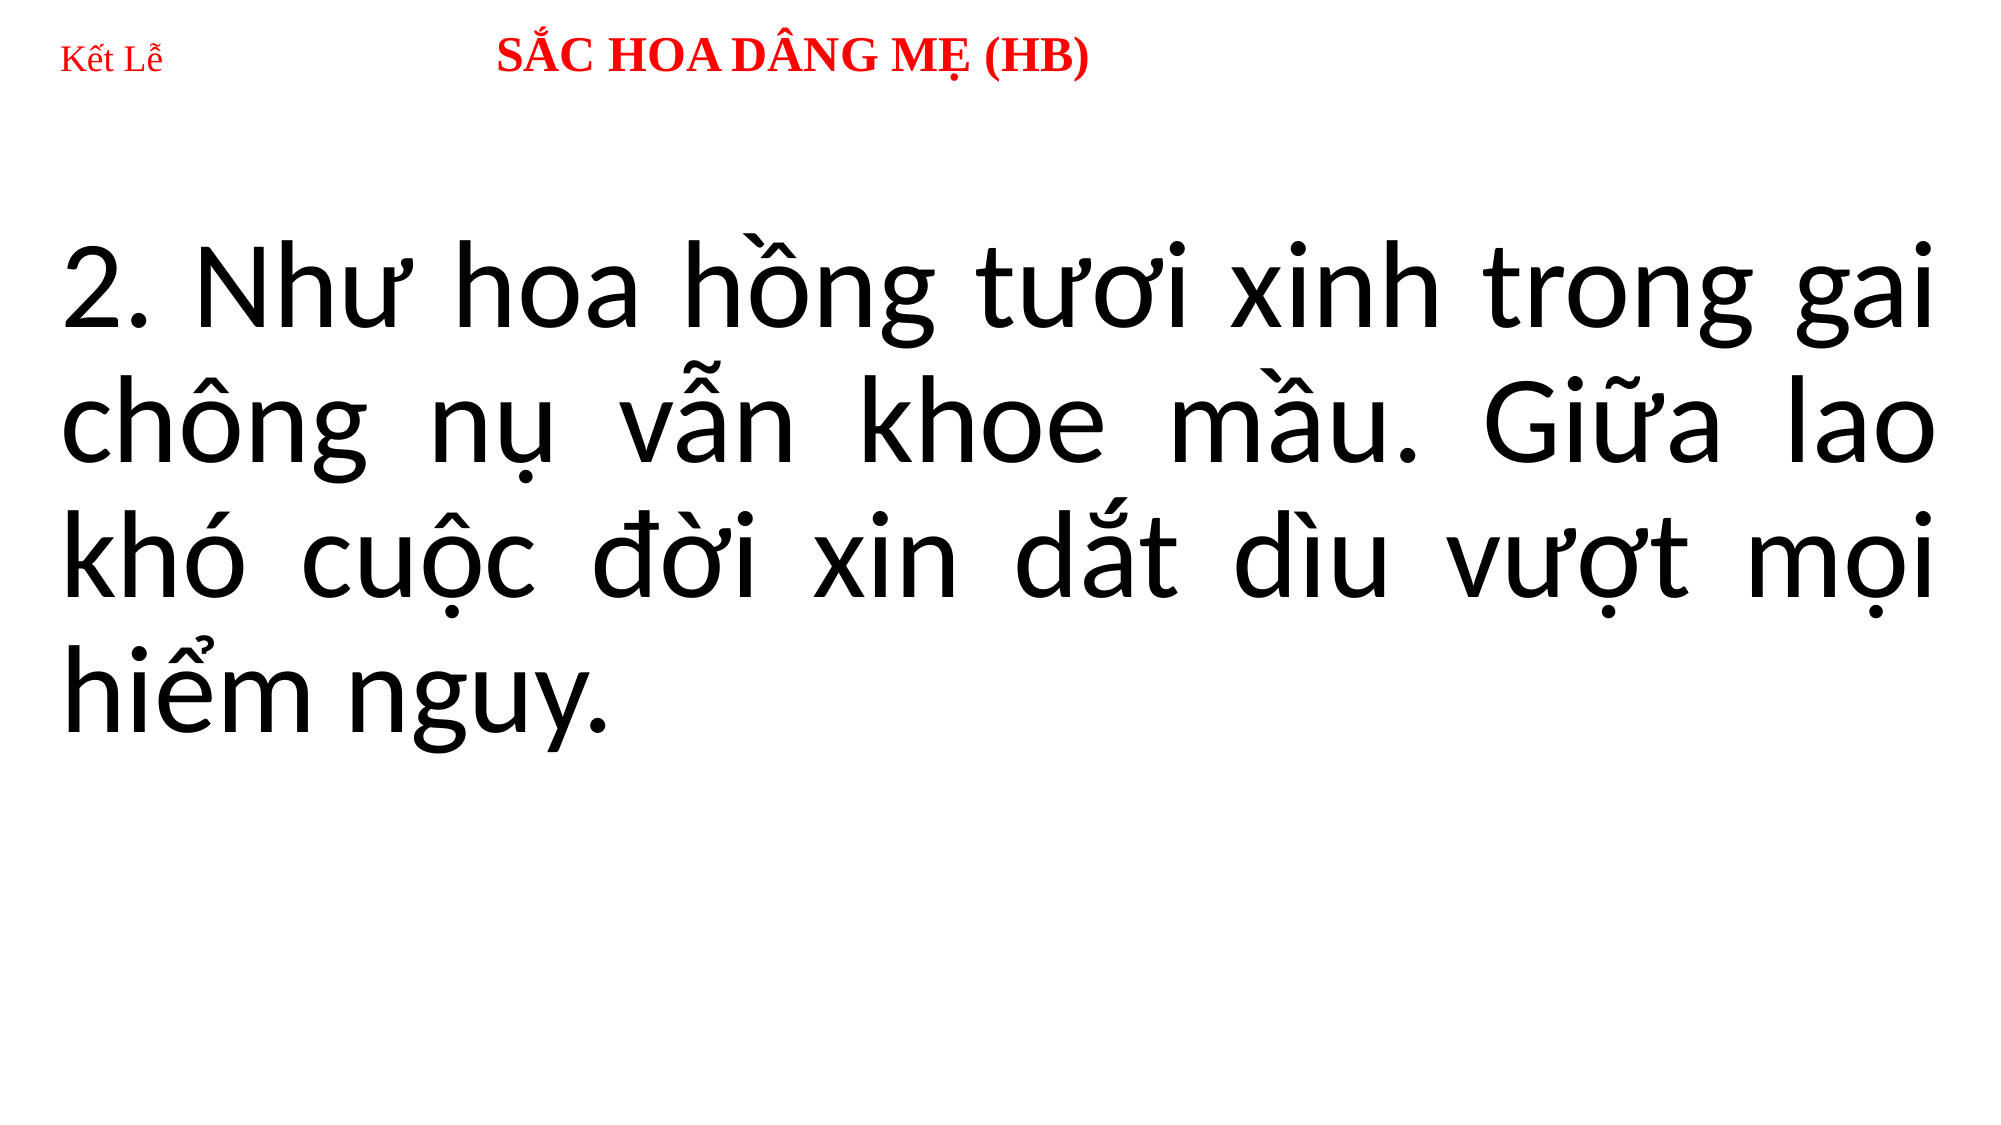

# Kết Lễ                                   SẮC HOA DÂNG MẸ (HB)
2. Như hoa hồng tươi xinh trong gai chông nụ vẫn khoe mầu. Giữa lao khó cuộc đời xin dắt dìu vượt mọi hiểm nguy.